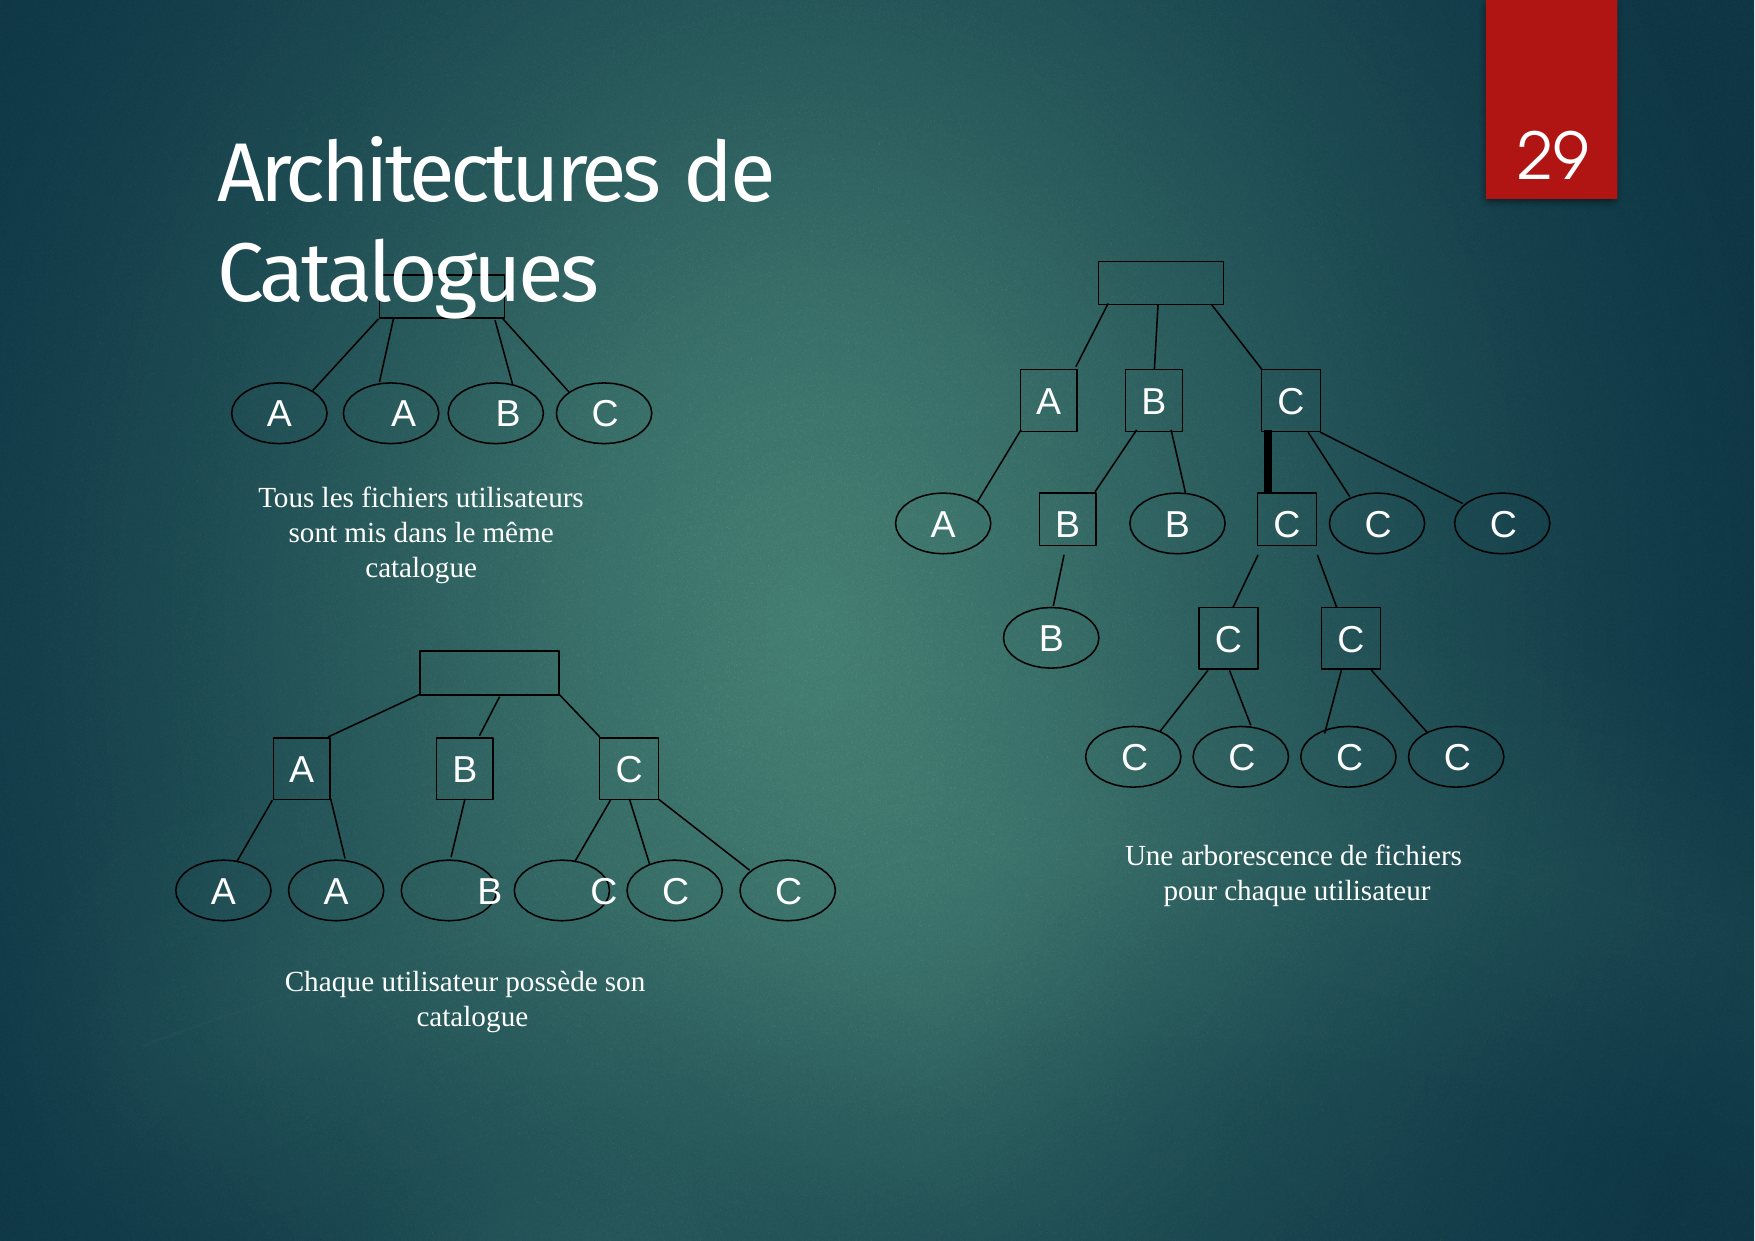

29
Architectures de Catalogues

A
B
C

A	A	B

Tous les fichiers utilisateurs  sont mis dans le même  catalogue
C

B

C

A
B
C
C

B
C
C

C	C	C	C

Une arborescence de fichiers  pour chaque utilisateur

A
B
C

A
A	B	C

Chaque utilisateur possède son  catalogue
C
C